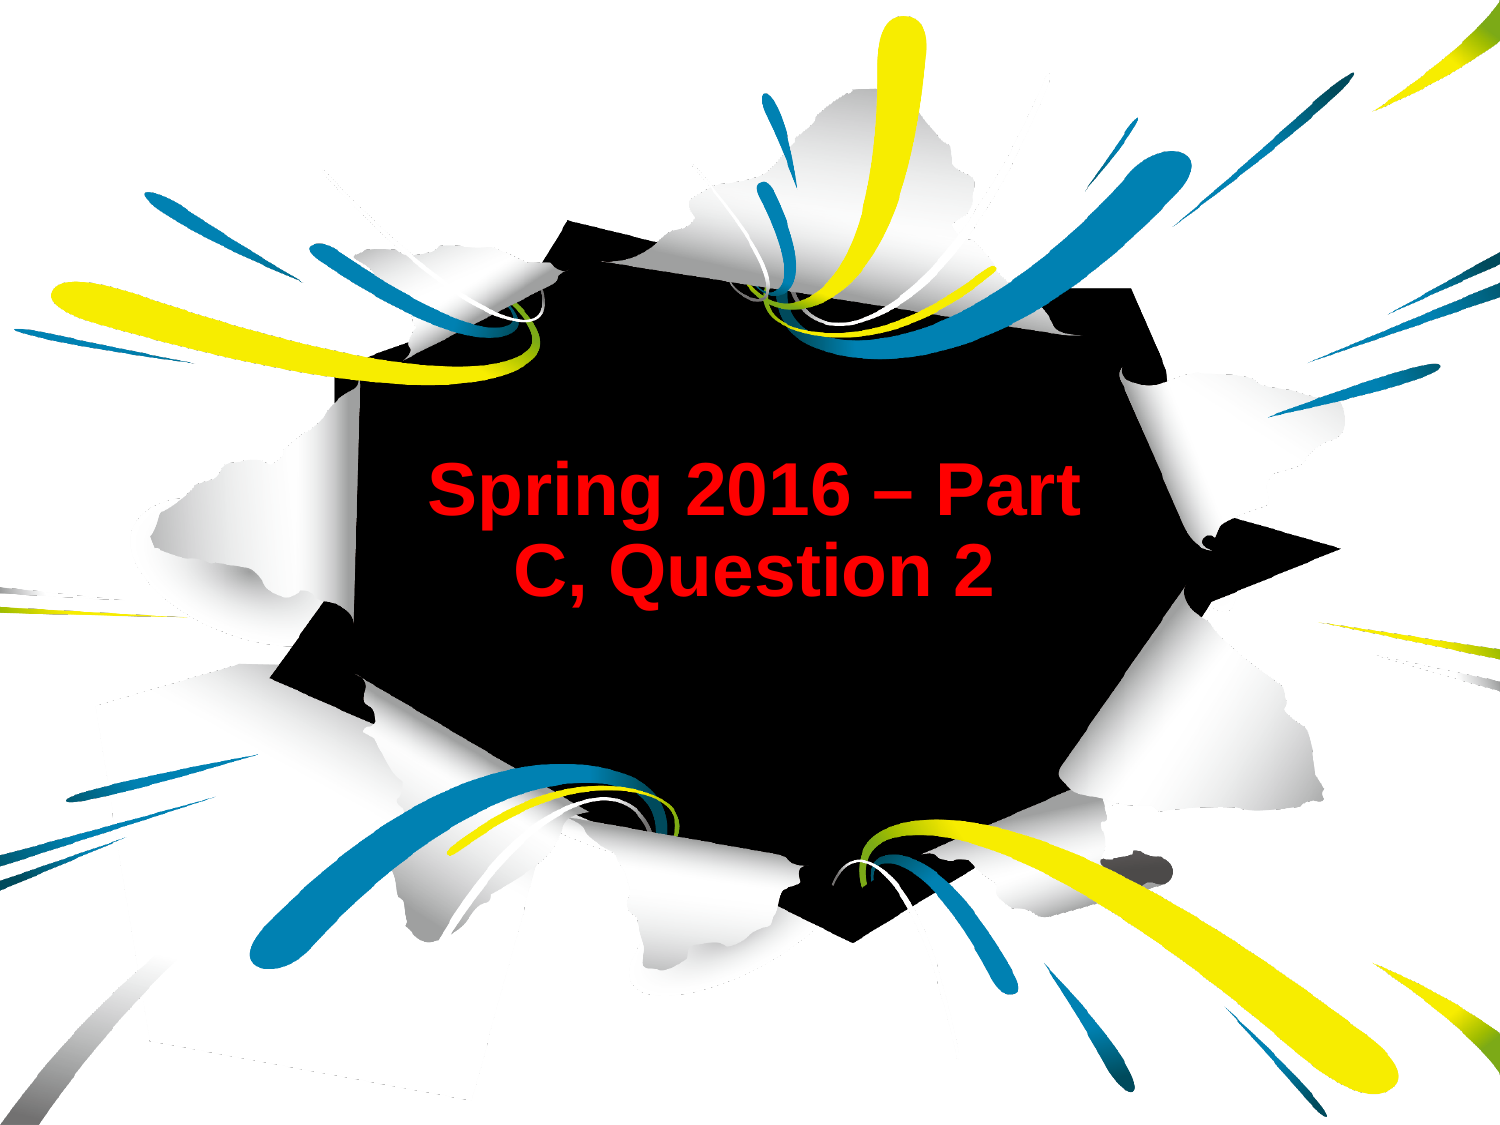

Spring 2016 – Part C, Question 2